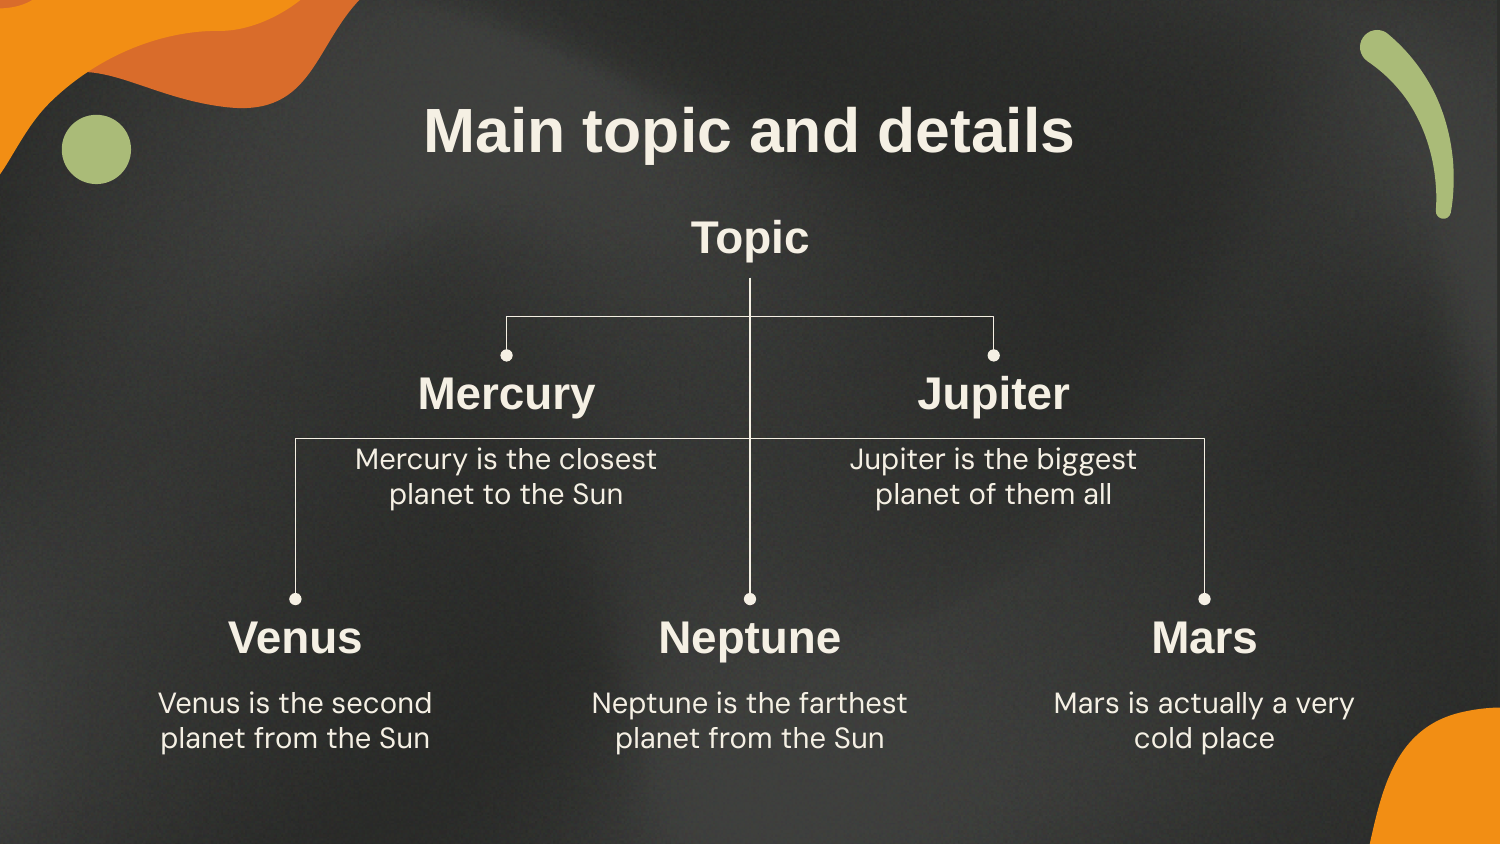

# Main topic and details
Topic
Mercury
Jupiter
Mercury is the closest planet to the Sun
Jupiter is the biggest planet of them all
Mars
Venus
Neptune
Mars is actually a very cold place
Venus is the second planet from the Sun
Neptune is the farthest planet from the Sun